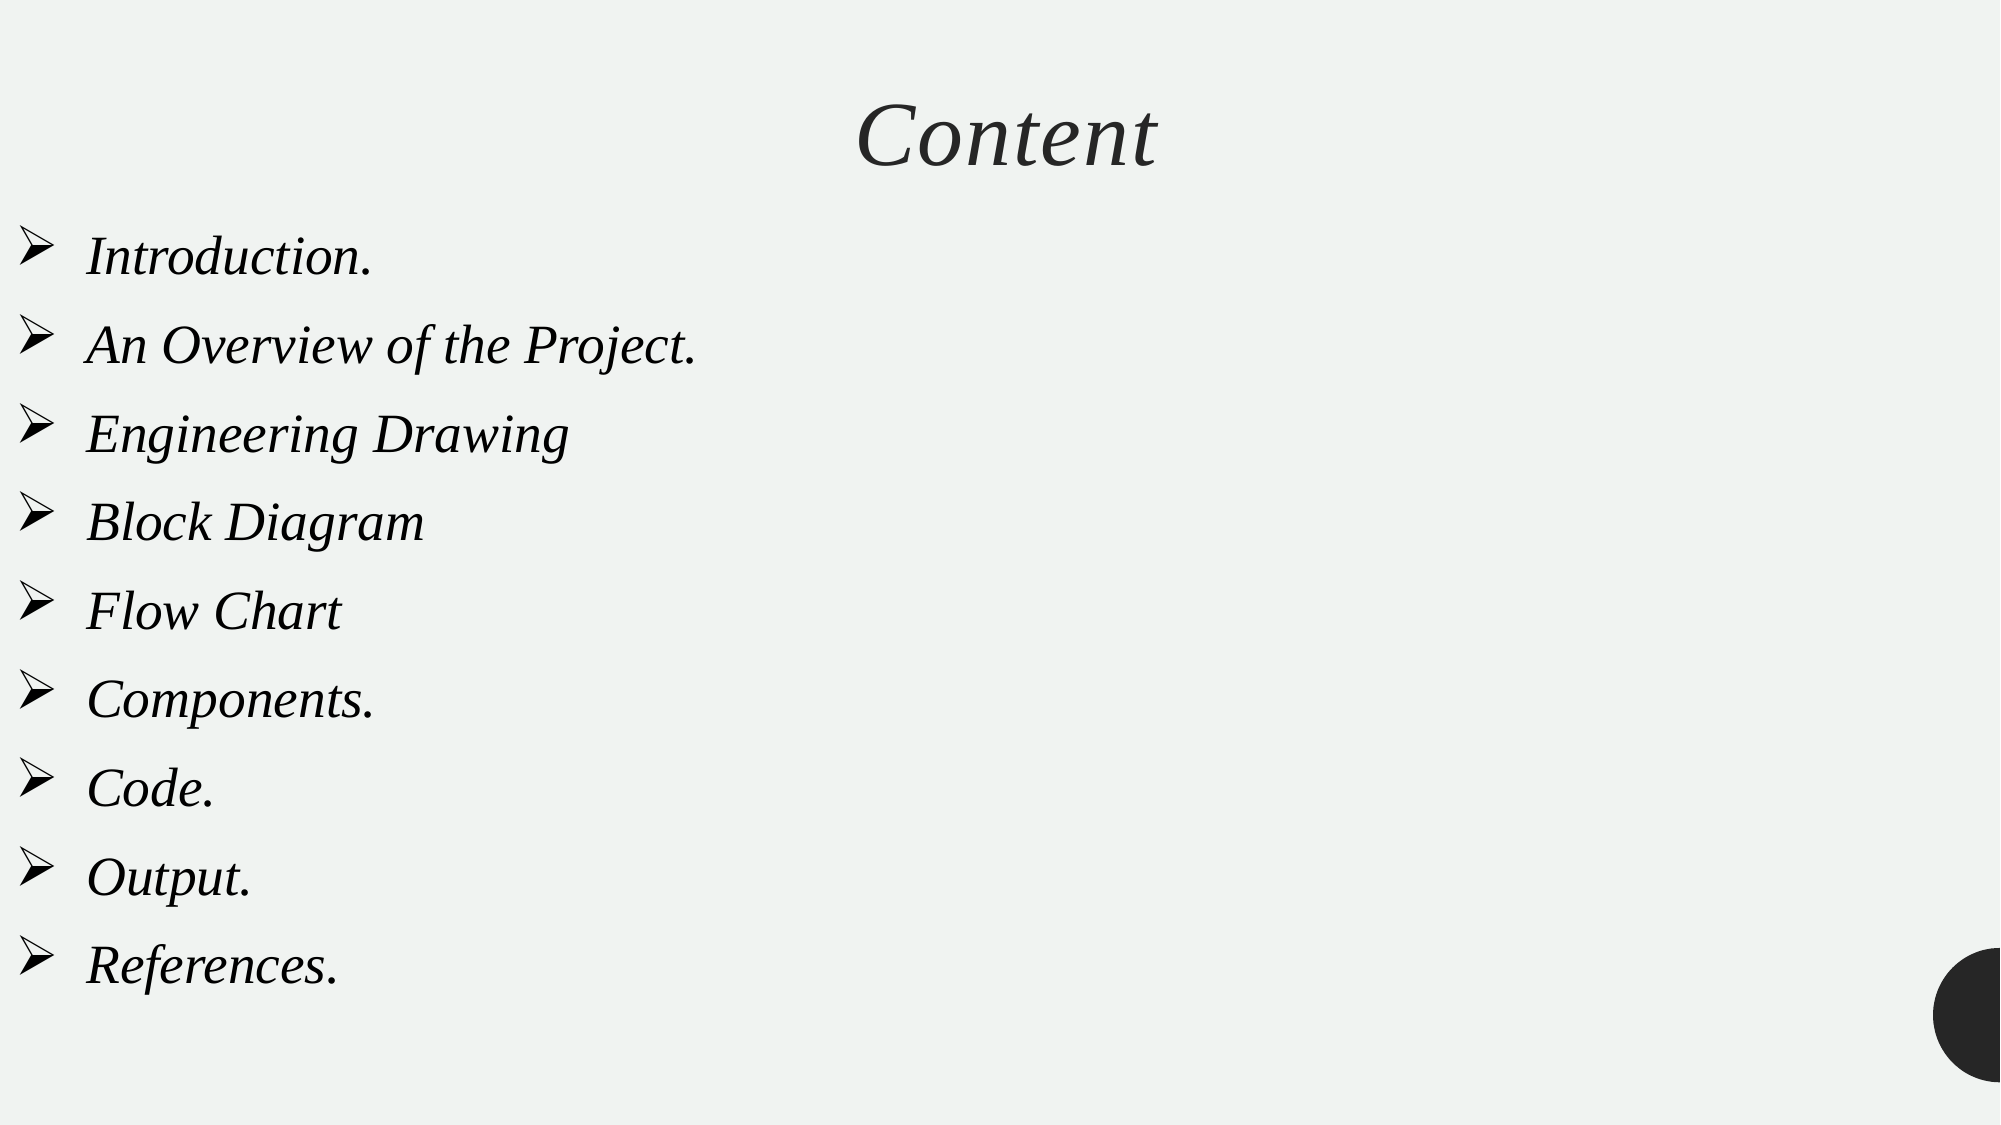

# Content
Introduction.
An Overview of the Project.
Engineering Drawing
Block Diagram
Flow Chart
Components.
Code.
Output.
References.